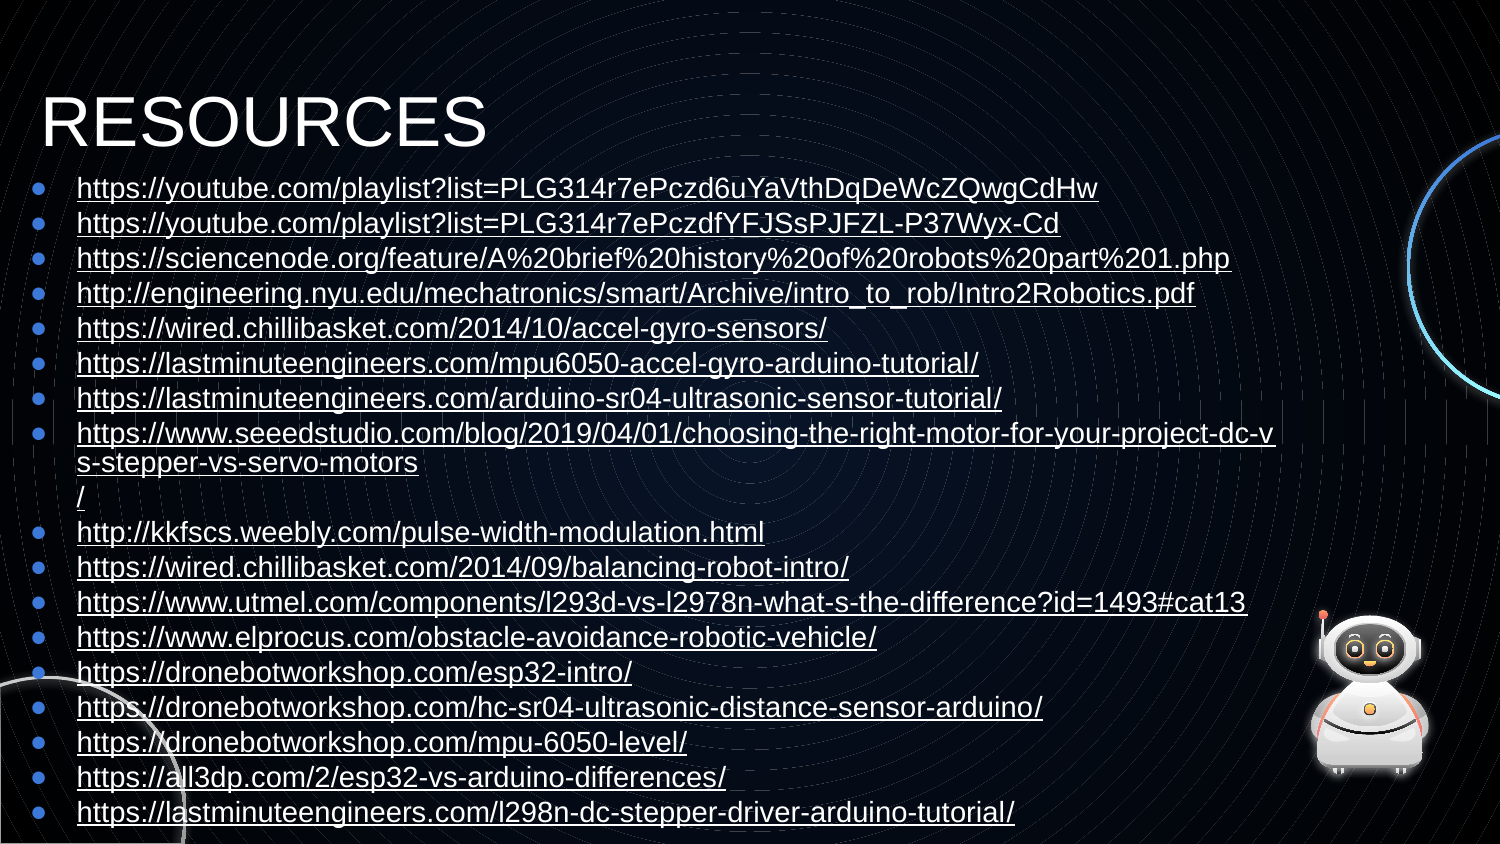

# RESOURCES
https://youtube.com/playlist?list=PLG314r7ePczd6uYaVthDqDeWcZQwgCdHw
https://youtube.com/playlist?list=PLG314r7ePczdfYFJSsPJFZL-P37Wyx-Cd
https://sciencenode.org/feature/A%20brief%20history%20of%20robots%20part%201.php
http://engineering.nyu.edu/mechatronics/smart/Archive/intro_to_rob/Intro2Robotics.pdf
https://wired.chillibasket.com/2014/10/accel-gyro-sensors/
https://lastminuteengineers.com/mpu6050-accel-gyro-arduino-tutorial/
https://lastminuteengineers.com/arduino-sr04-ultrasonic-sensor-tutorial/
https://www.seeedstudio.com/blog/2019/04/01/choosing-the-right-motor-for-your-project-dc-vs-stepper-vs-servo-motors/
http://kkfscs.weebly.com/pulse-width-modulation.html
https://wired.chillibasket.com/2014/09/balancing-robot-intro/
https://www.utmel.com/components/l293d-vs-l2978n-what-s-the-difference?id=1493#cat13
https://www.elprocus.com/obstacle-avoidance-robotic-vehicle/
https://dronebotworkshop.com/esp32-intro/
https://dronebotworkshop.com/hc-sr04-ultrasonic-distance-sensor-arduino/
https://dronebotworkshop.com/mpu-6050-level/
https://all3dp.com/2/esp32-vs-arduino-differences/
https://lastminuteengineers.com/l298n-dc-stepper-driver-arduino-tutorial/